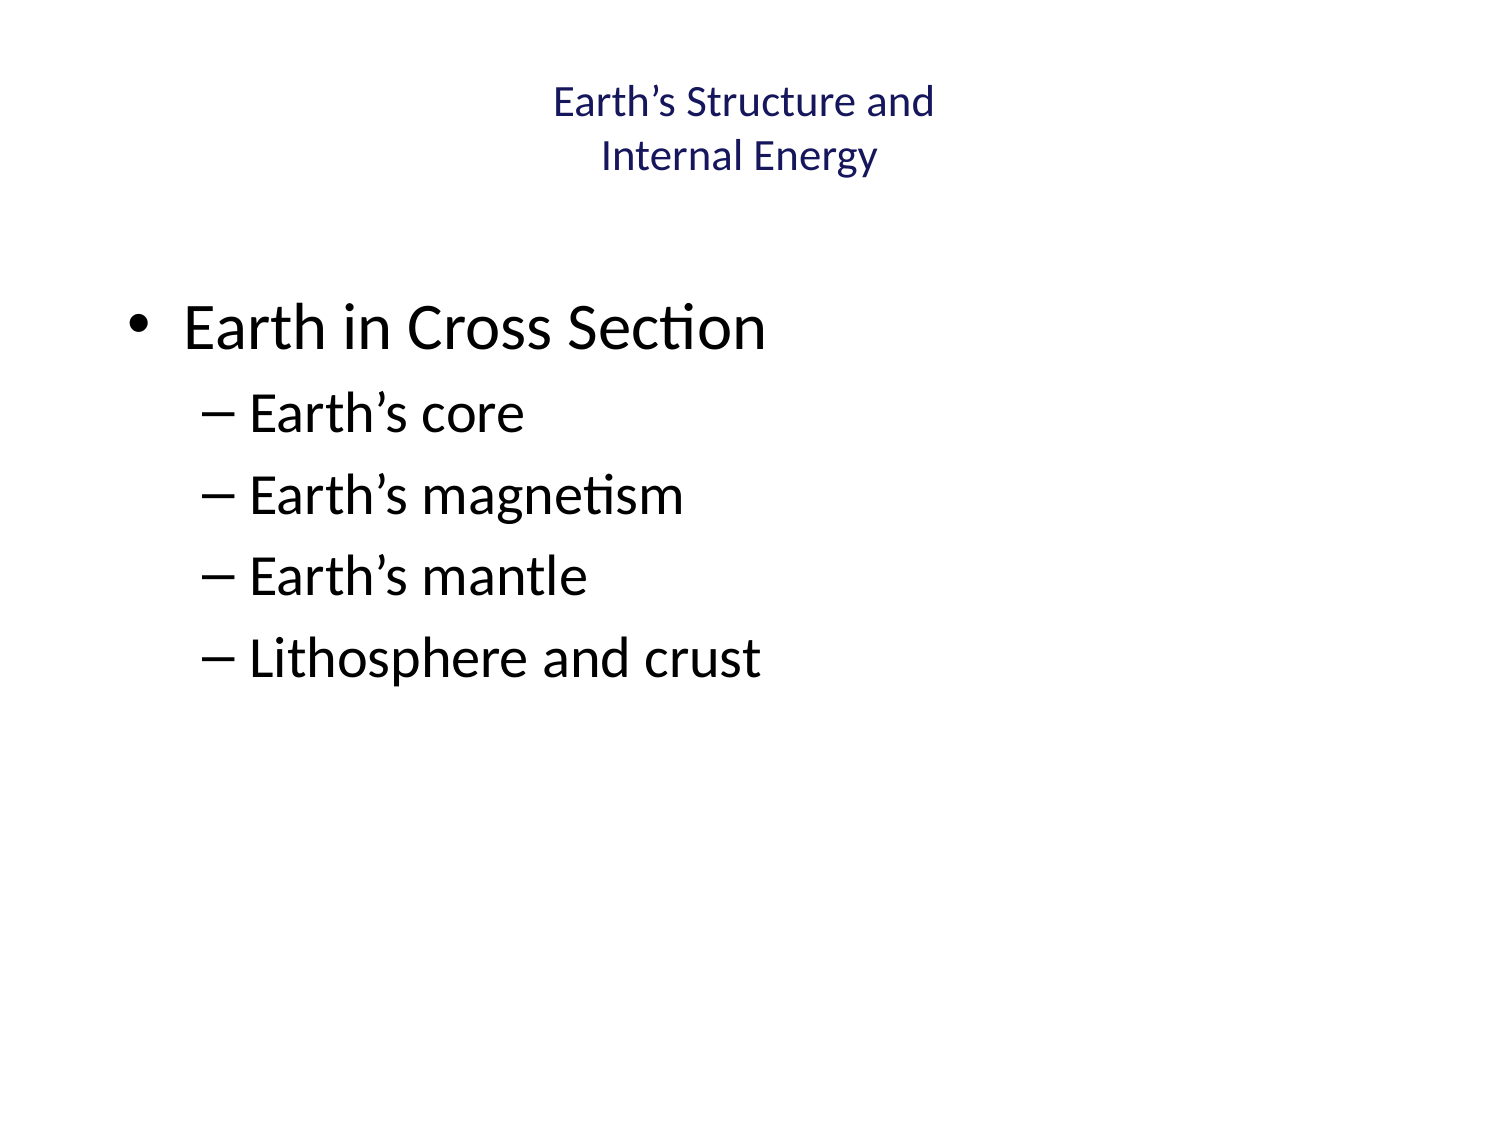

# Earth’s Structure and Internal Energy
Earth in Cross Section
Earth’s core
Earth’s magnetism
Earth’s mantle
Lithosphere and crust